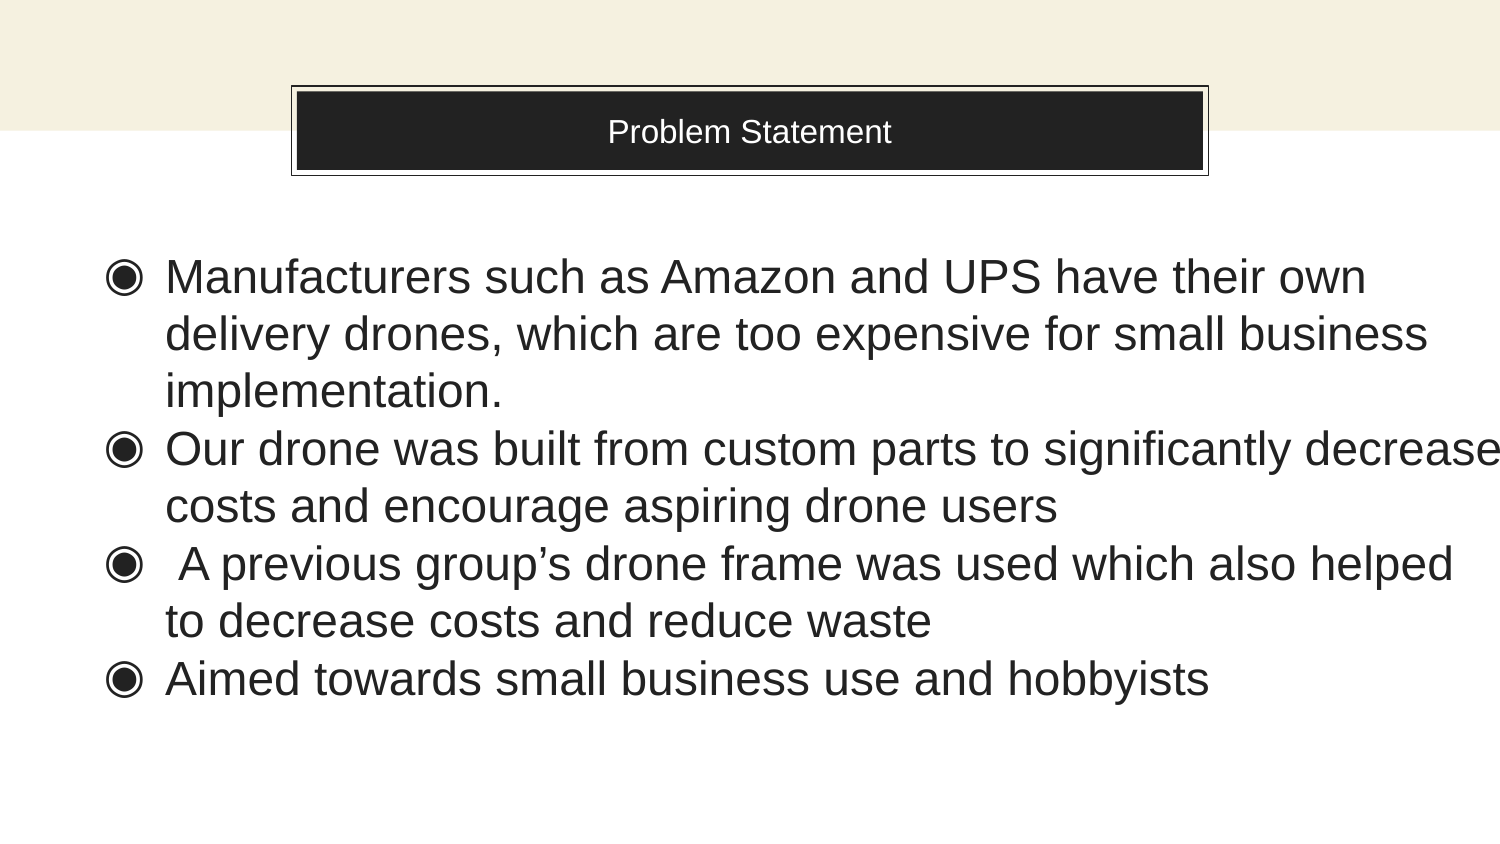

# Problem Statement
Manufacturers such as Amazon and UPS have their own delivery drones, which are too expensive for small business implementation.
Our drone was built from custom parts to significantly decrease costs and encourage aspiring drone users
 A previous group’s drone frame was used which also helped to decrease costs and reduce waste
Aimed towards small business use and hobbyists